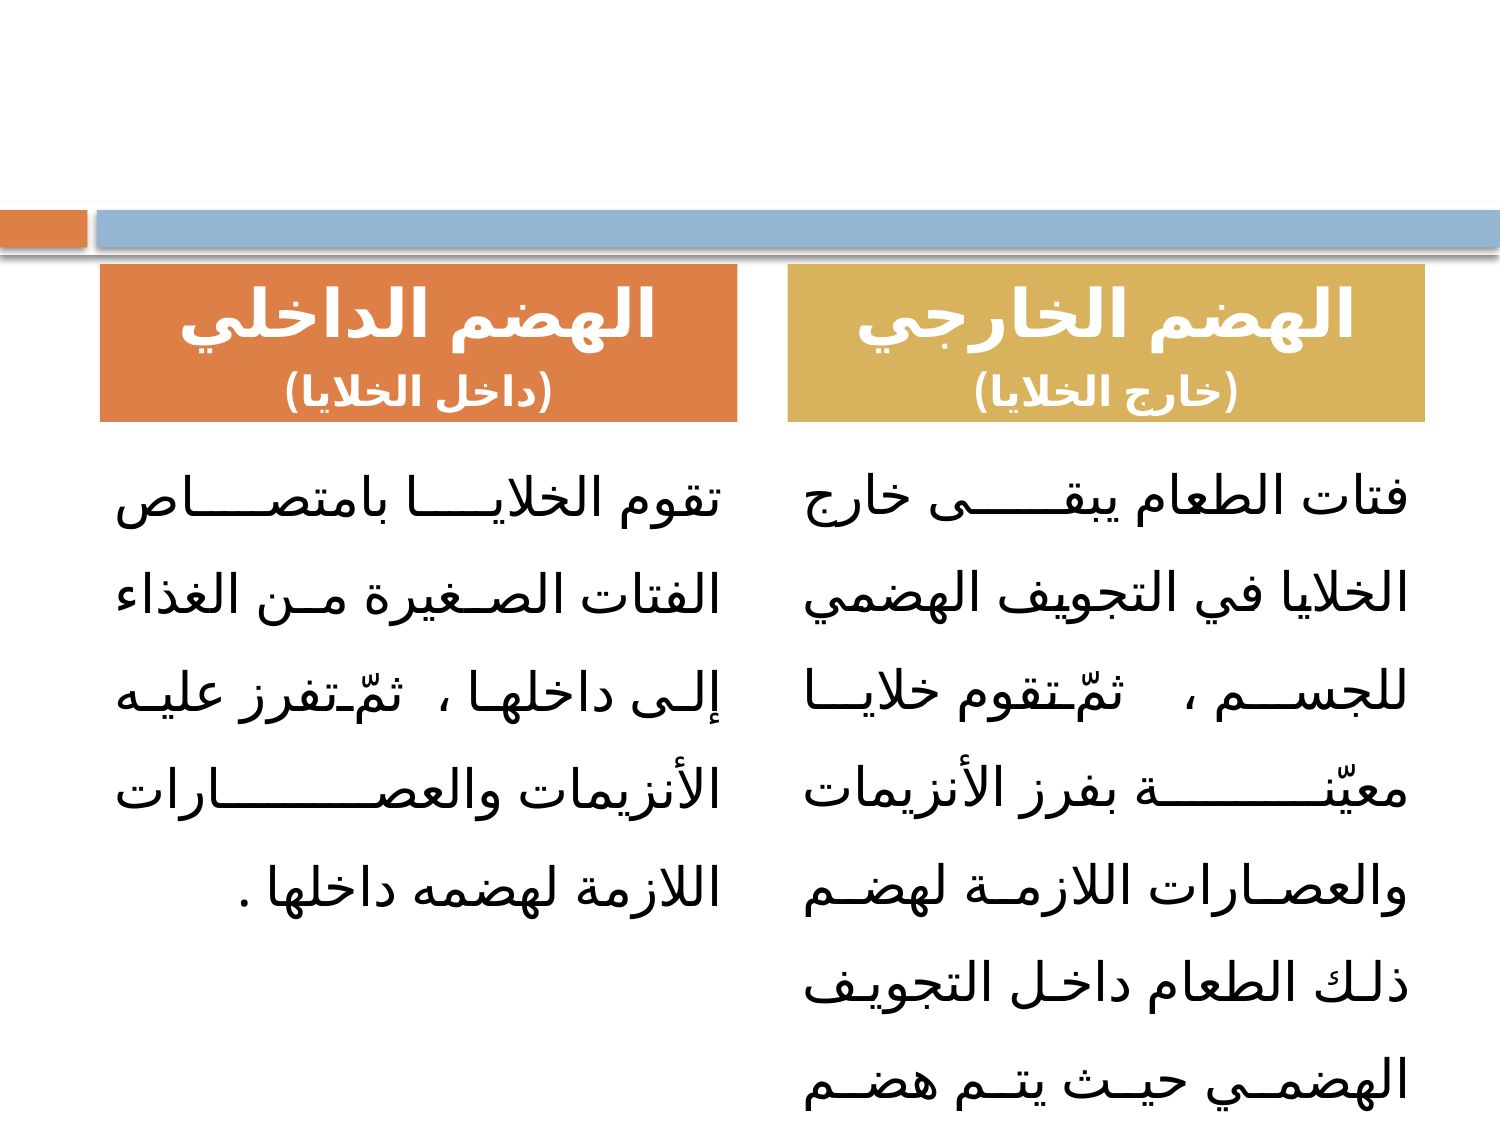

#
الهضم الداخلي
(داخل الخلايا)
الهضم الخارجي
(خارج الخلايا)
فتات الطعام يبقى خارج الخلايا في التجويف الهضمي للجسم ، ثمّ تقوم خلايا معيّنة بفرز الأنزيمات والعصارات اللازمة لهضم ذلك الطعام داخل التجويف الهضمي حيث يتم هضم الطعام .
تقوم الخلايا بامتصاص الفتات الصغيرة من الغذاء إلى داخلها ، ثمّ تفرز عليه الأنزيمات والعصارات اللازمة لهضمه داخلها .